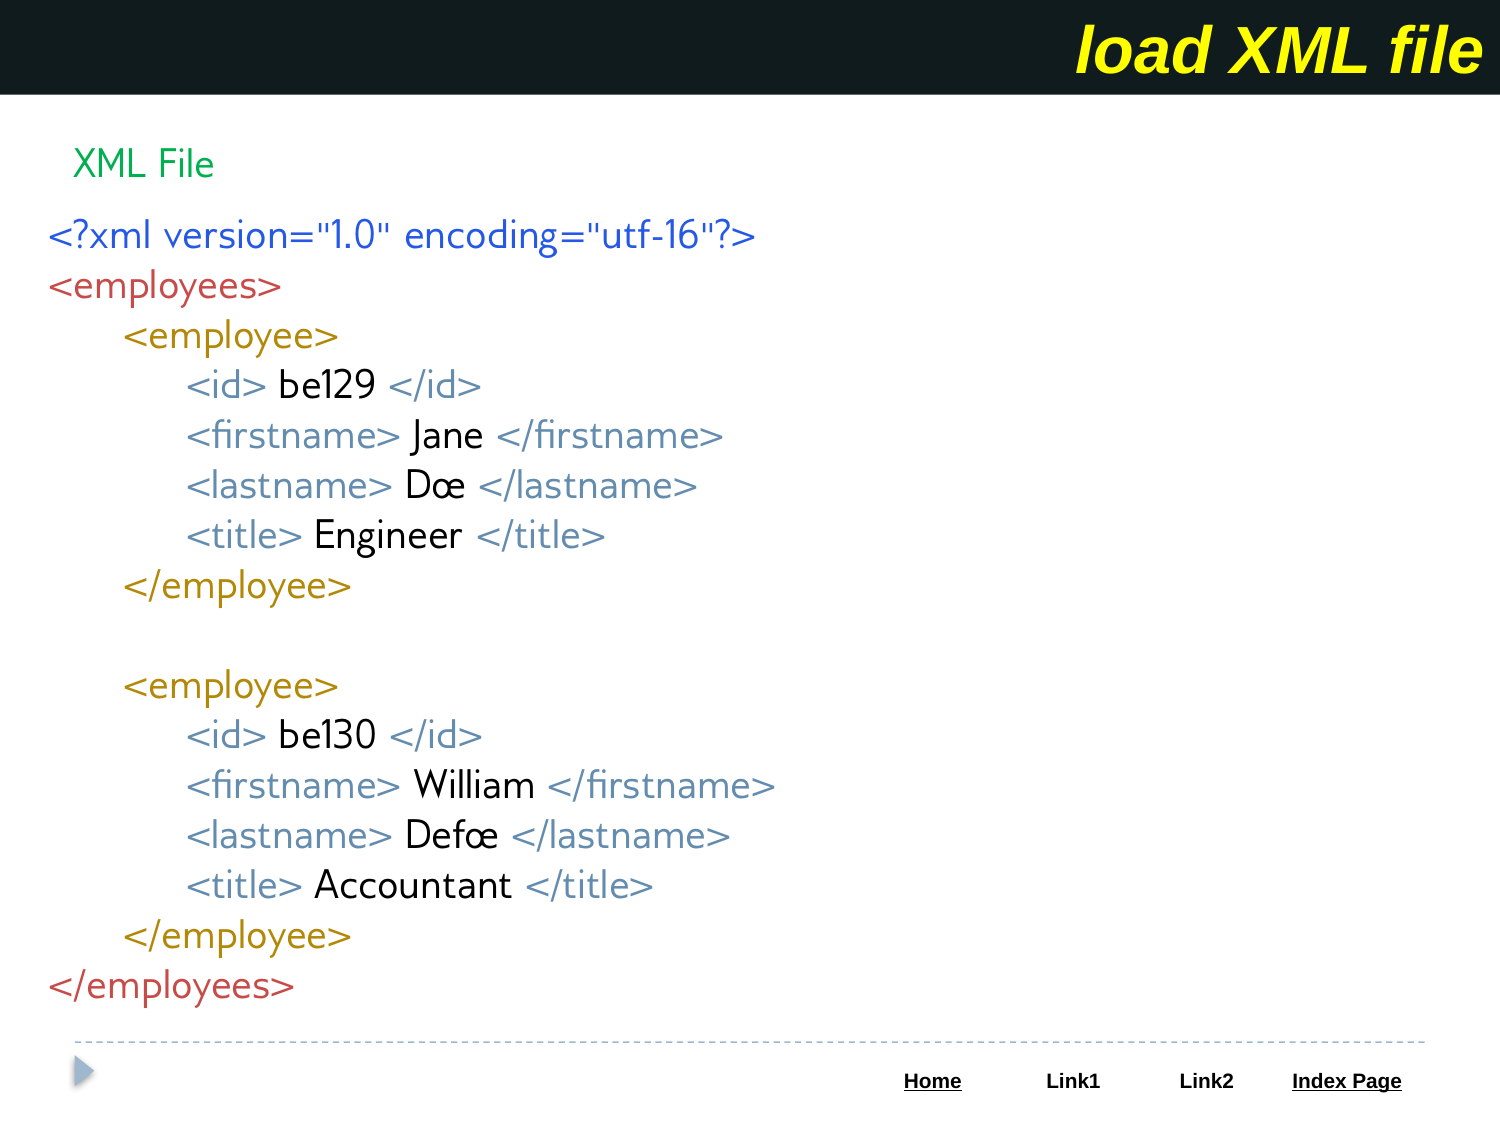

load XML file
XML File
<?xml version="1.0" encoding="utf-16"?>
<employees>
      <employee>
           <id> be129 </id>
           <firstname> Jane </firstname>
           <lastname> Doe </lastname>
           <title> Engineer </title>
      </employee>

      <employee>
           <id> be130 </id>
           <firstname> William </firstname>
           <lastname> Defoe </lastname>
           <title> Accountant </title>
      </employee>
</employees>